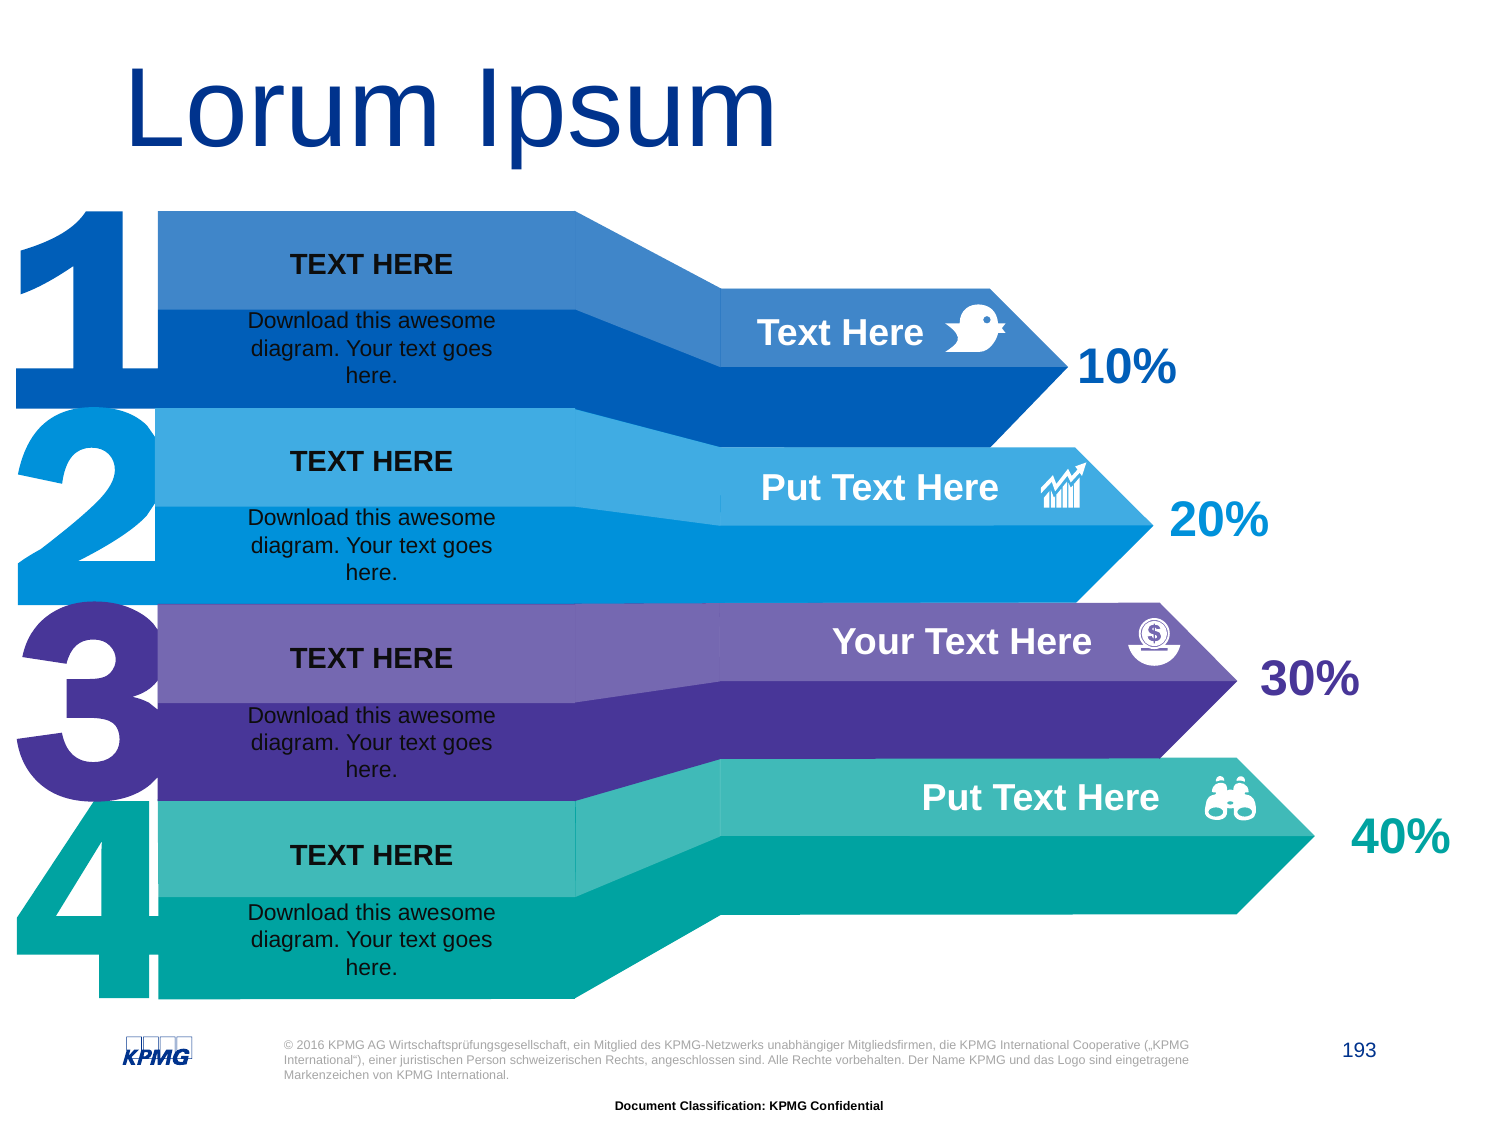

# Lorum Ipsum

TEXT HERE
Download this awesome diagram. Your text goes here.
TEXT HERE
Download this awesome diagram. Your text goes here.
TEXT HERE
Download this awesome diagram. Your text goes here.
TEXT HERE
Download this awesome diagram. Your text goes here.

Text Here

10%

Put Text Here

20%

Your Text Here

30%

Put Text Here

40%